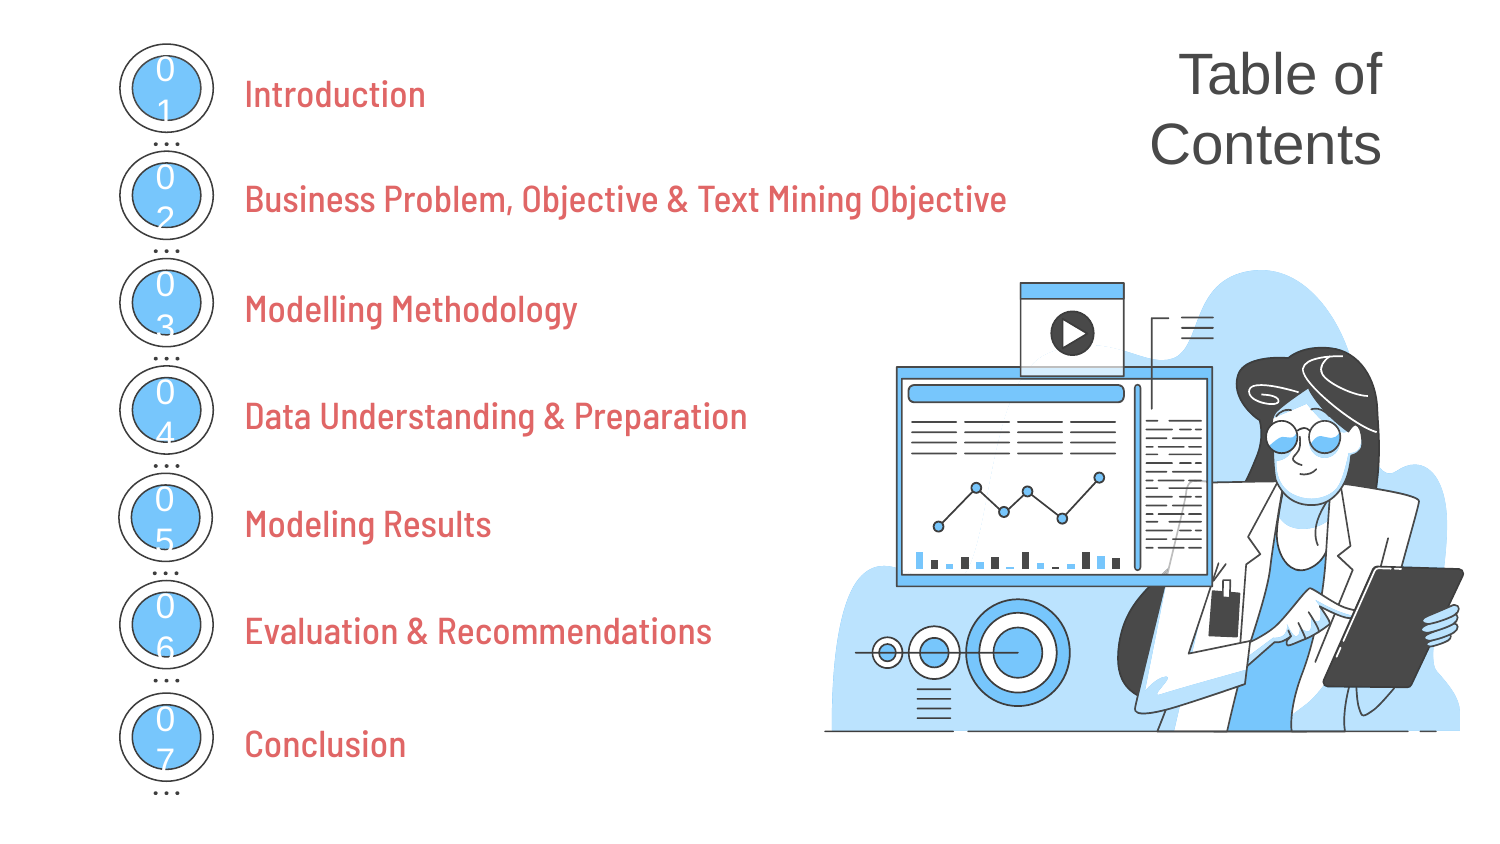

Introduction
# Table of Contents
01

Business Problem, Objective & Text Mining Objective
02

Modelling Methodology

03

Data Understanding & Preparation
04

Modeling Results
05

Evaluation & Recommendations
06

Conclusion
07